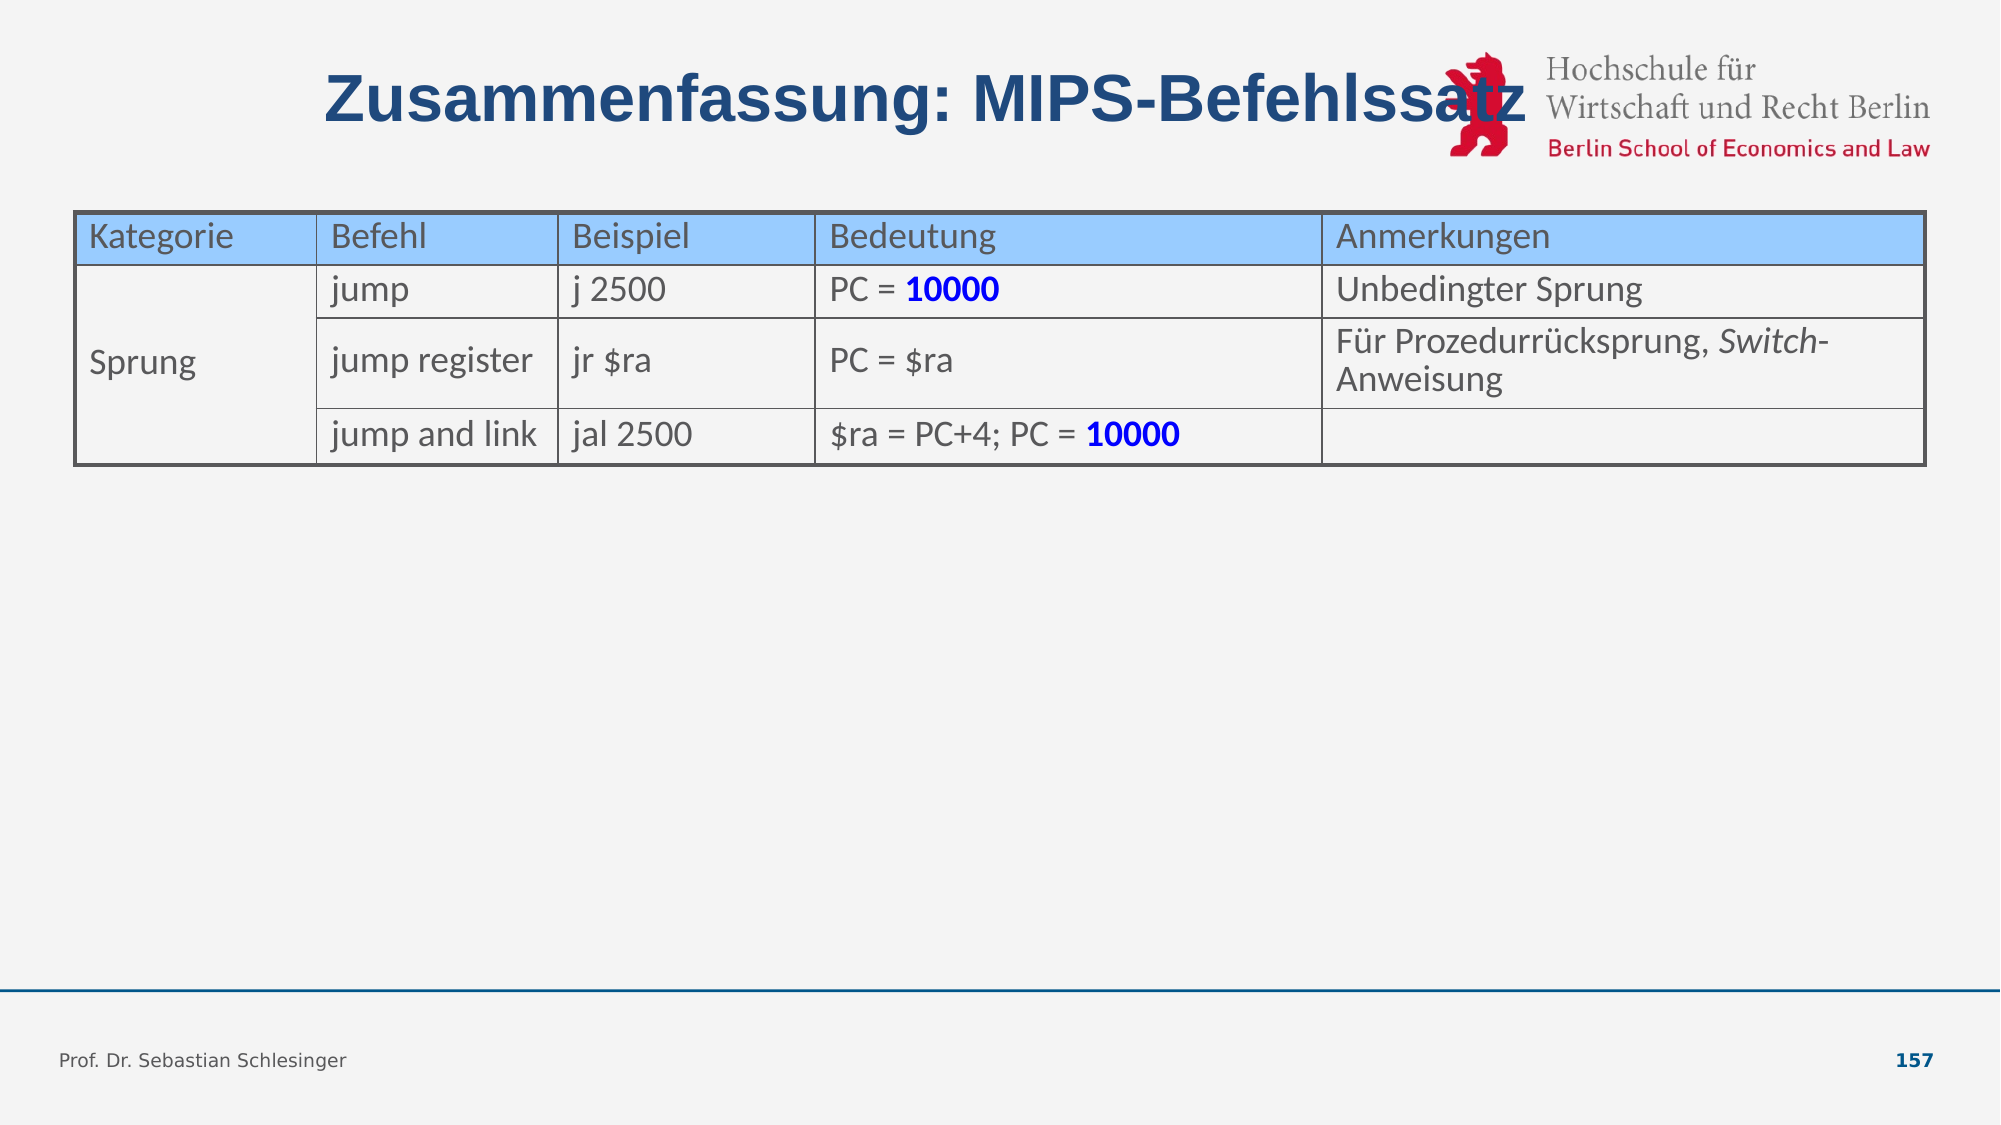

# Zusammenfassung: MIPS-Befehlssatz
| Kategorie | Befehl | Beispiel | Bedeutung | Anmerkungen |
| --- | --- | --- | --- | --- |
| Sprung | jump | j 2500 | PC = 10000 | Unbedingter Sprung |
|  | jump register | jr $ra | PC = $ra | Für Prozedurrücksprung, Switch-Anweisung |
|  | jump and link | jal 2500 | $ra = PC+4; PC = 10000 |  |
Prof. Dr. Sebastian Schlesinger
157